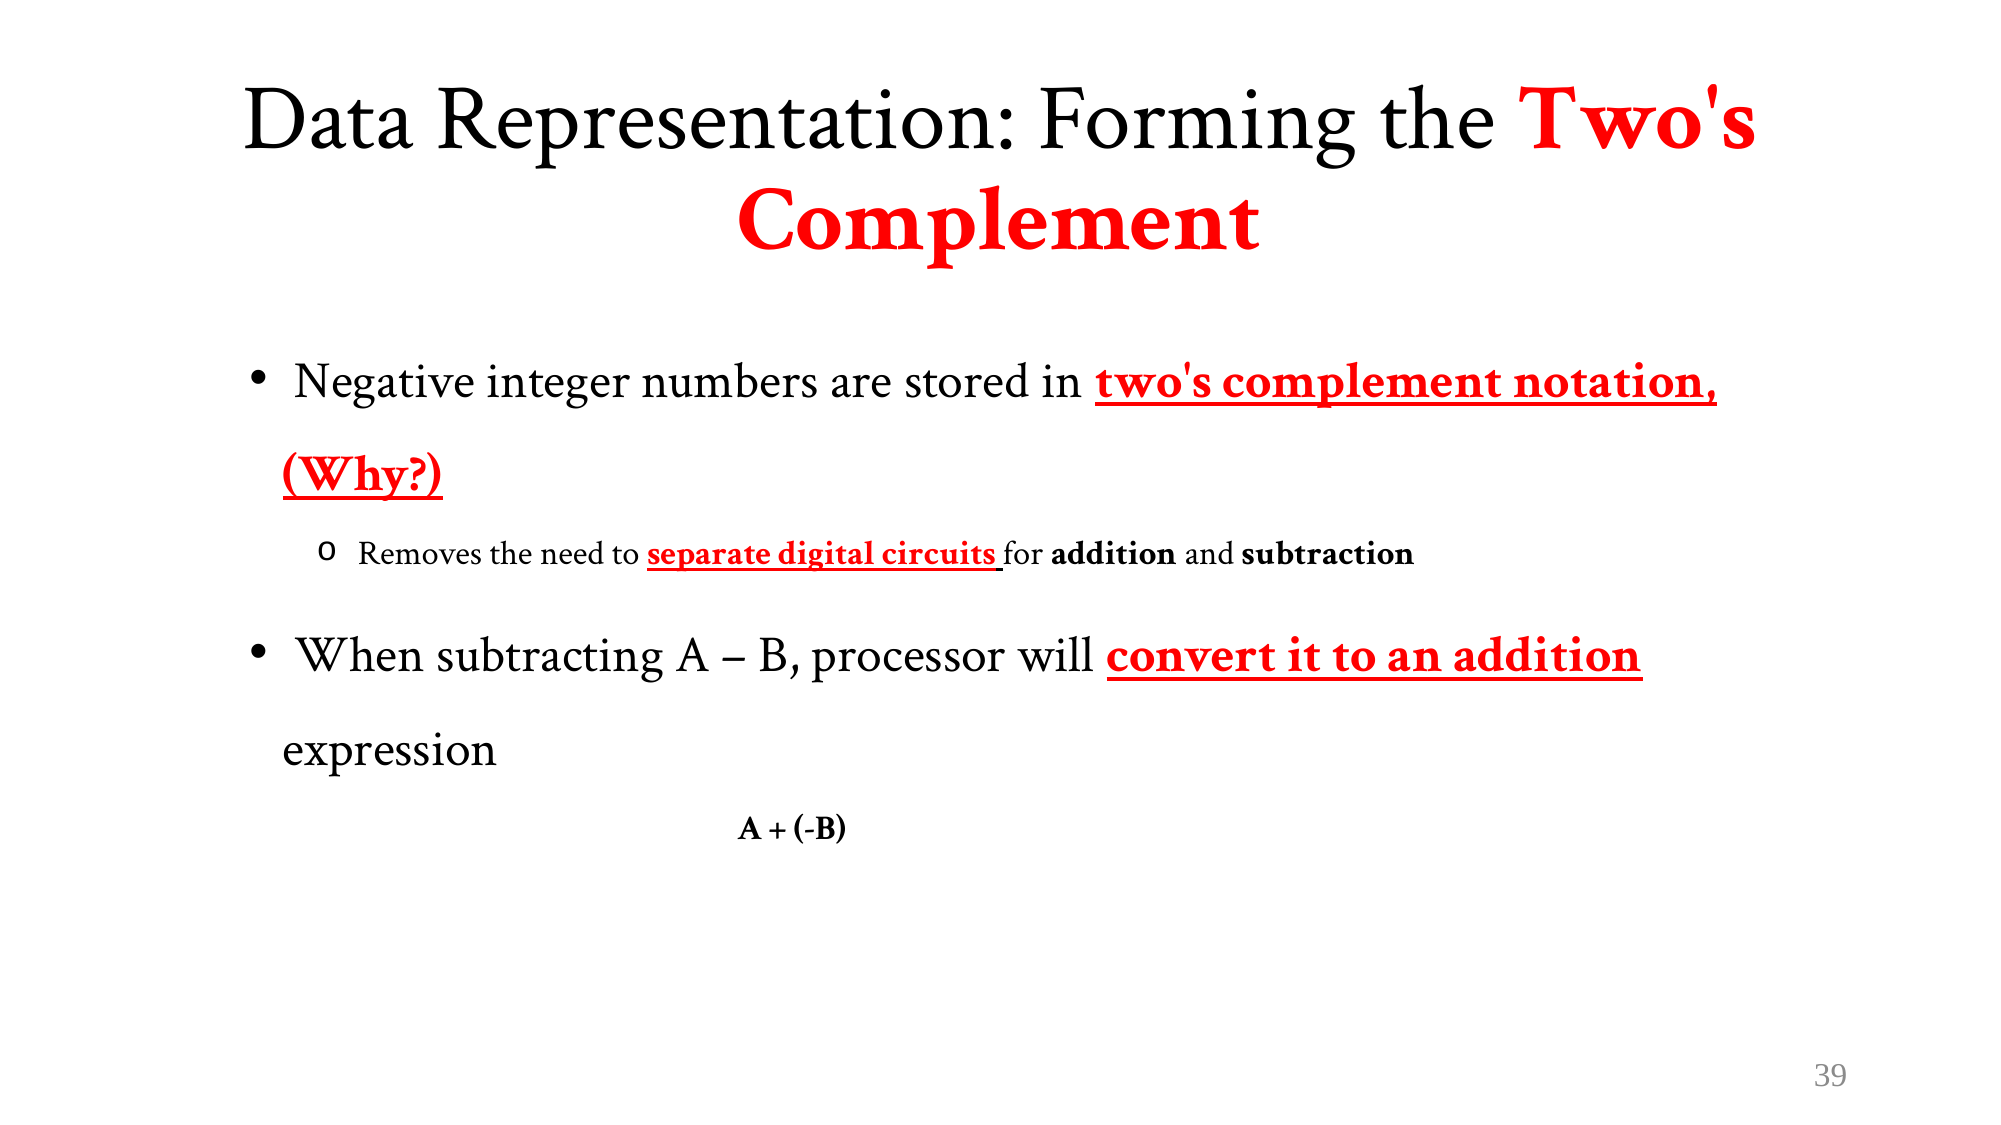

# Data Representation: Forming the Two's Complement
 Negative integer numbers are stored in two's complement notation, (Why?)
 Removes the need to separate digital circuits for addition and subtraction
 When subtracting A – B, processor will convert it to an addition expression
                                           A + (-B)
39